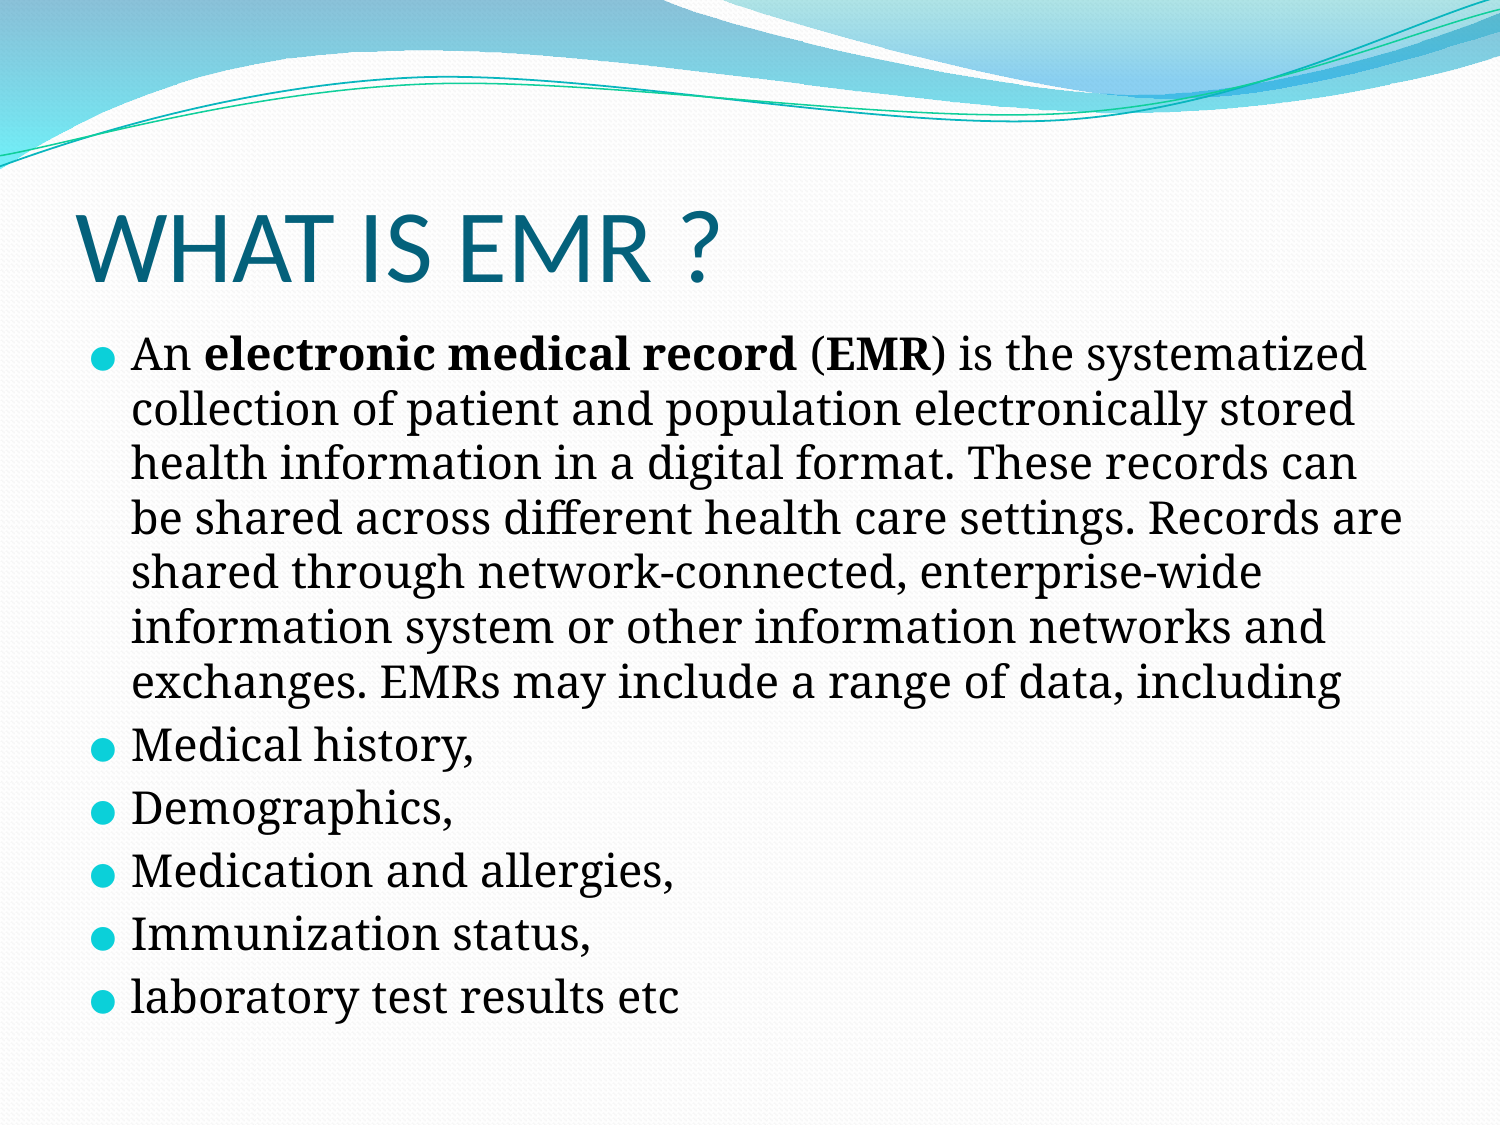

# WHAT IS EMR ?
An electronic medical record (EMR) is the systematized collection of patient and population electronically stored health information in a digital format. These records can be shared across different health care settings. Records are shared through network-connected, enterprise-wide information system or other information networks and exchanges. EMRs may include a range of data, including
Medical history,
Demographics,
Medication and allergies,
Immunization status,
laboratory test results etc